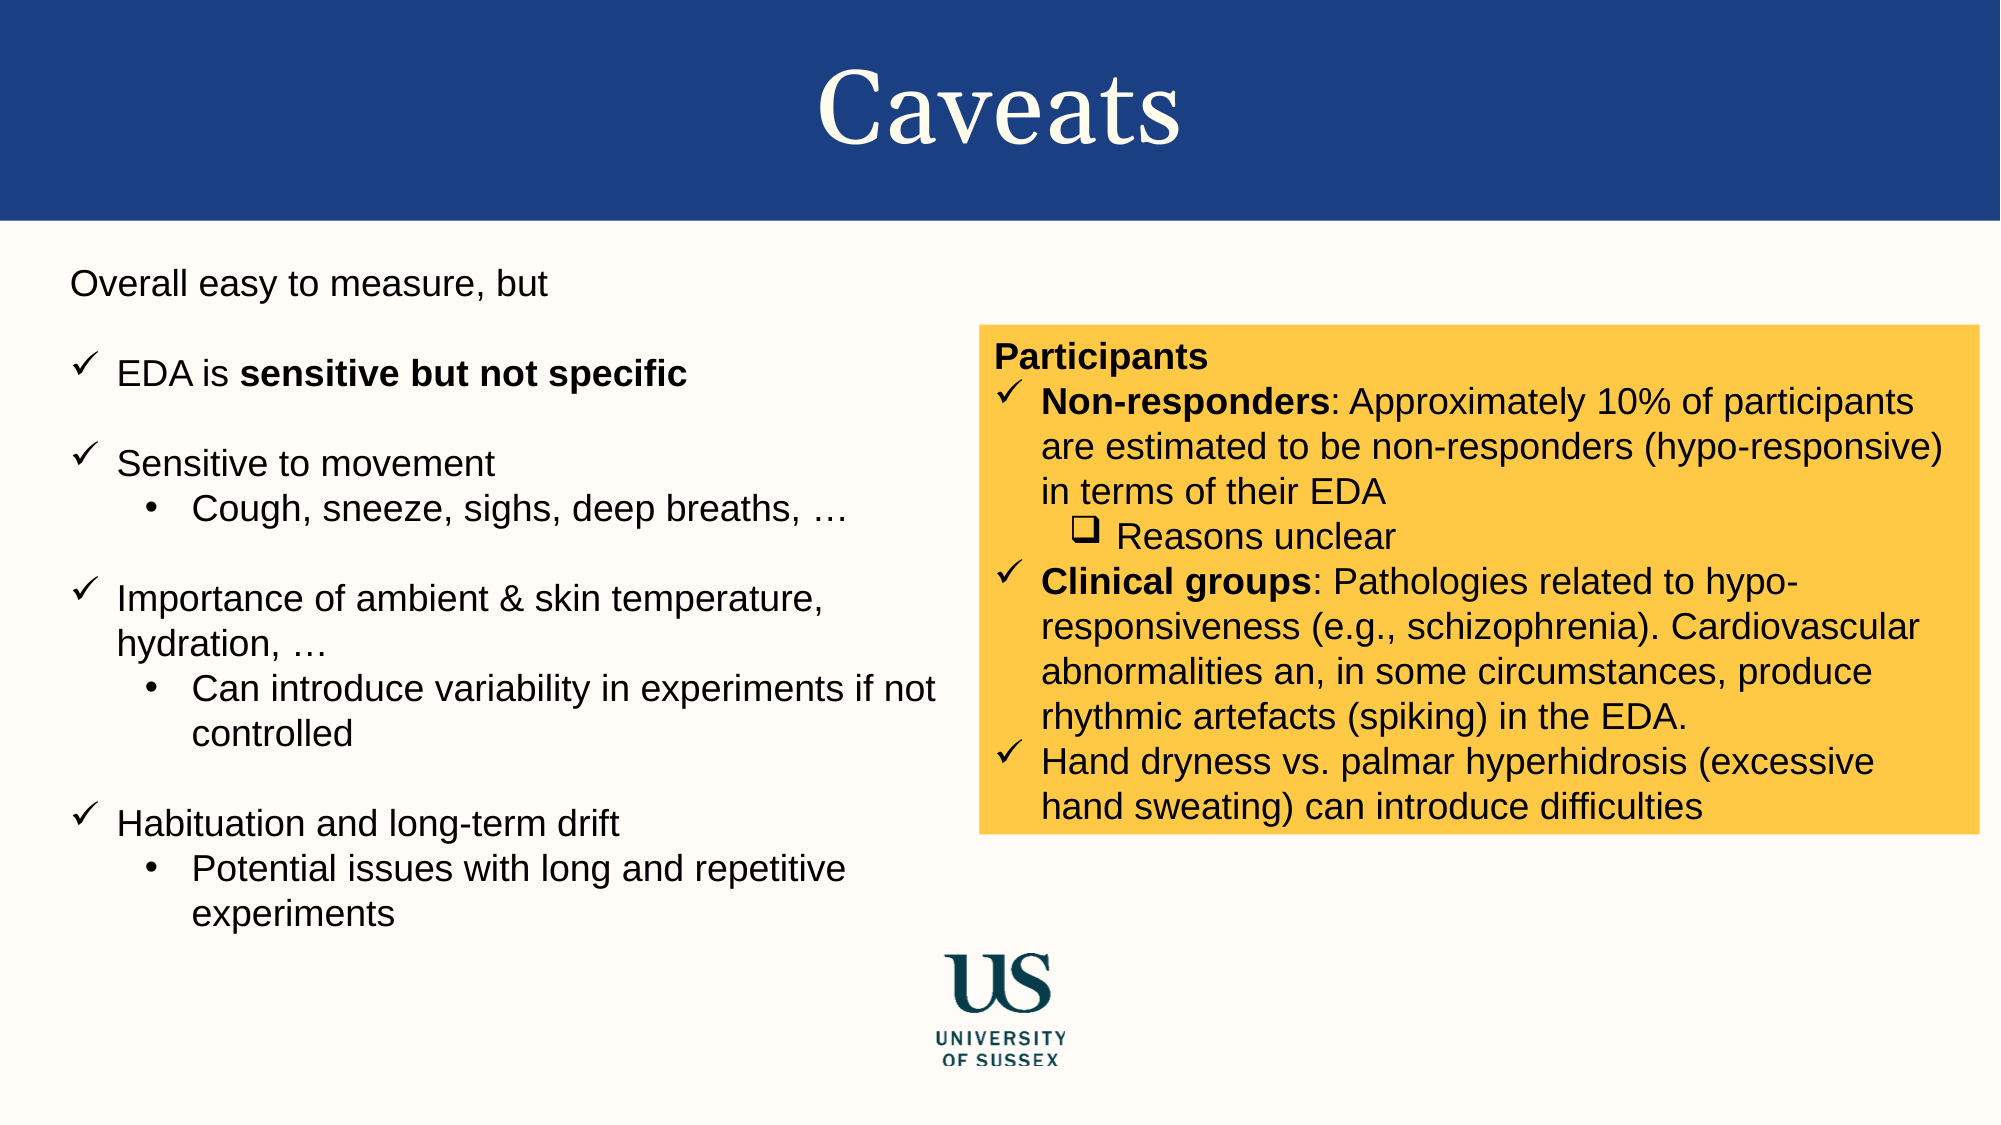

# Caveats
Overall easy to measure, but

EDA is sensitive but not specific

Sensitive to movement
Cough, sneeze, sighs, deep breaths, …

Importance of ambient & skin temperature, hydration, …
Can introduce variability in experiments if not controlled

Habituation and long-term drift
Potential issues with long and repetitive experiments

Participants
Non-responders: Approximately 10% of participants are estimated to be non-responders (hypo-responsive) in terms of their EDA
Reasons unclear
Clinical groups: Pathologies related to hypo-responsiveness (e.g., schizophrenia). Cardiovascular abnormalities an, in some circumstances, produce rhythmic artefacts (spiking) in the EDA.
Hand dryness vs. palmar hyperhidrosis (excessive hand sweating) can introduce difficulties